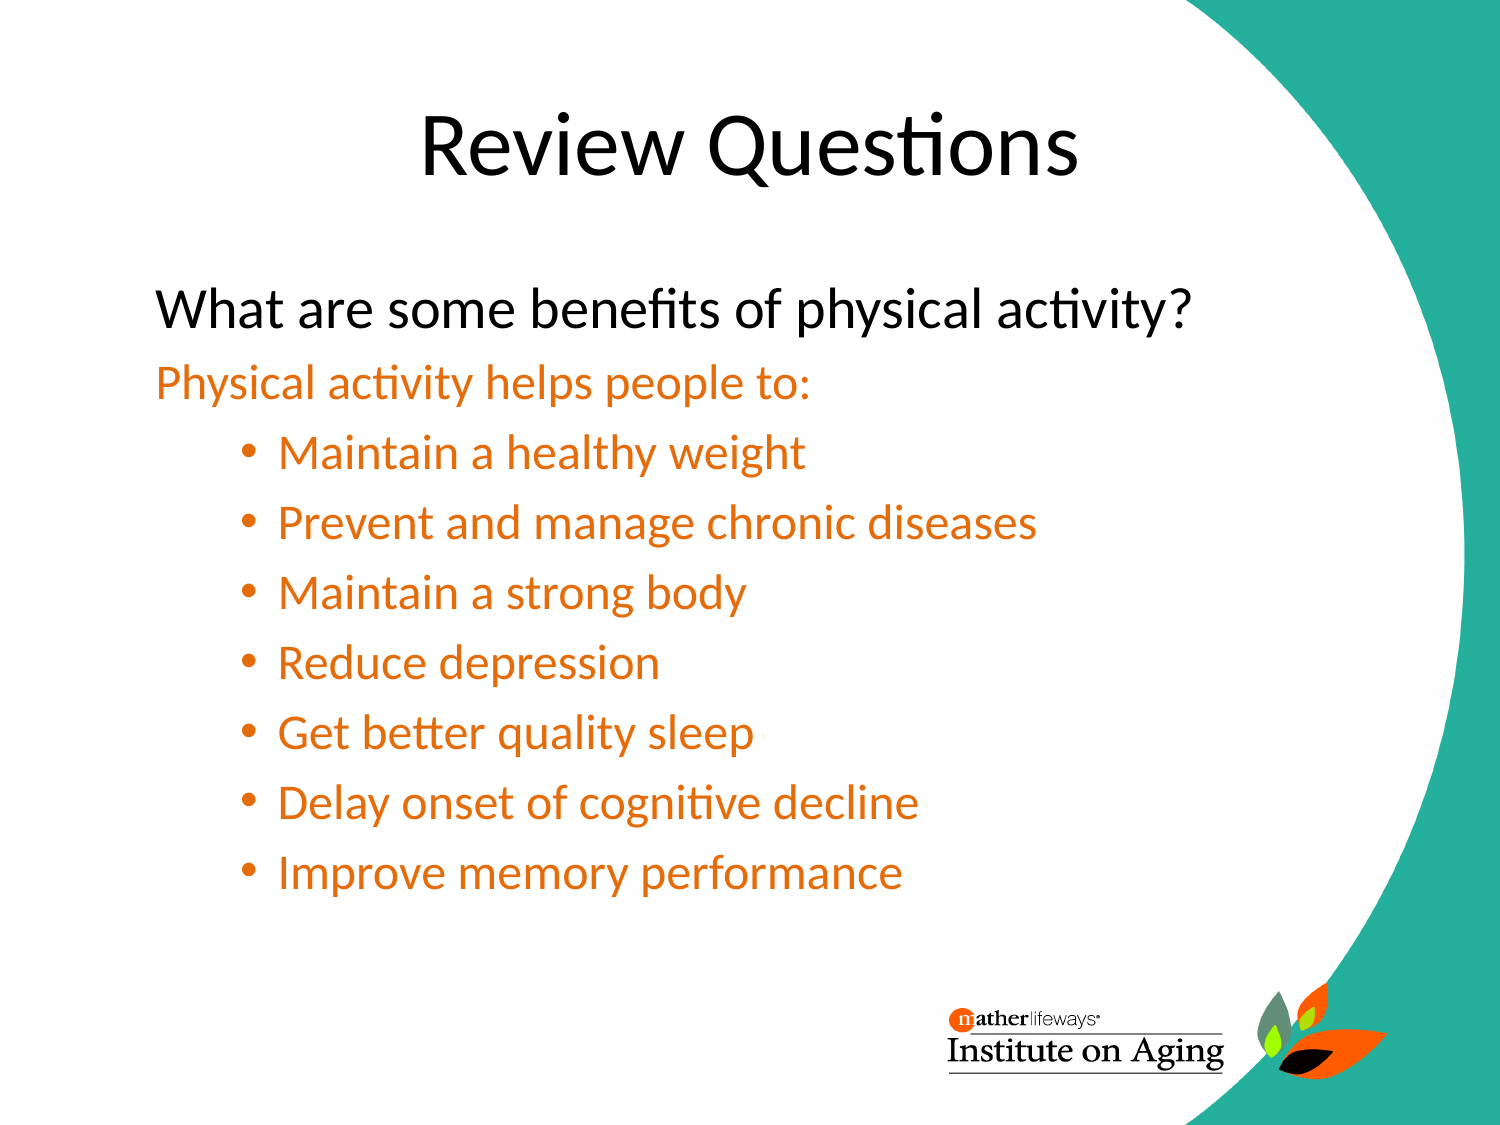

# Review Questions
What are some benefits of physical activity?
Physical activity helps people to:
Maintain a healthy weight
Prevent and manage chronic diseases
Maintain a strong body
Reduce depression
Get better quality sleep
Delay onset of cognitive decline
Improve memory performance